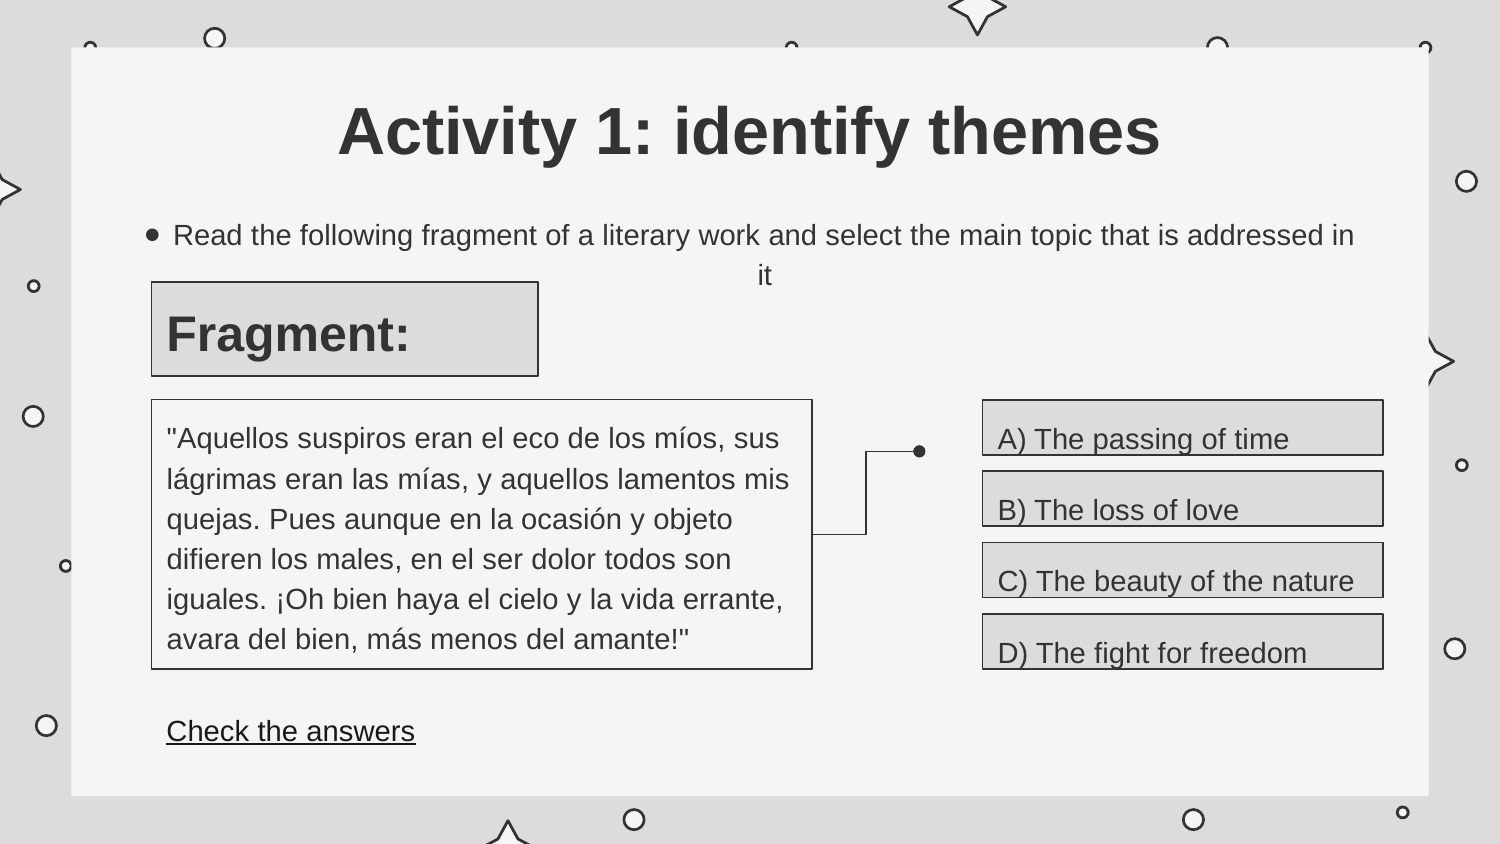

# Activity 1: identify themes
Read the following fragment of a literary work and select the main topic that is addressed in it
Fragment:
"Aquellos suspiros eran el eco de los míos, sus lágrimas eran las mías, y aquellos lamentos mis quejas. Pues aunque en la ocasión y objeto difieren los males, en el ser dolor todos son iguales. ¡Oh bien haya el cielo y la vida errante, avara del bien, más menos del amante!"
A) The passing of time
B) The loss of love

C) The beauty of the nature
D) The fight for freedom
Check the answers